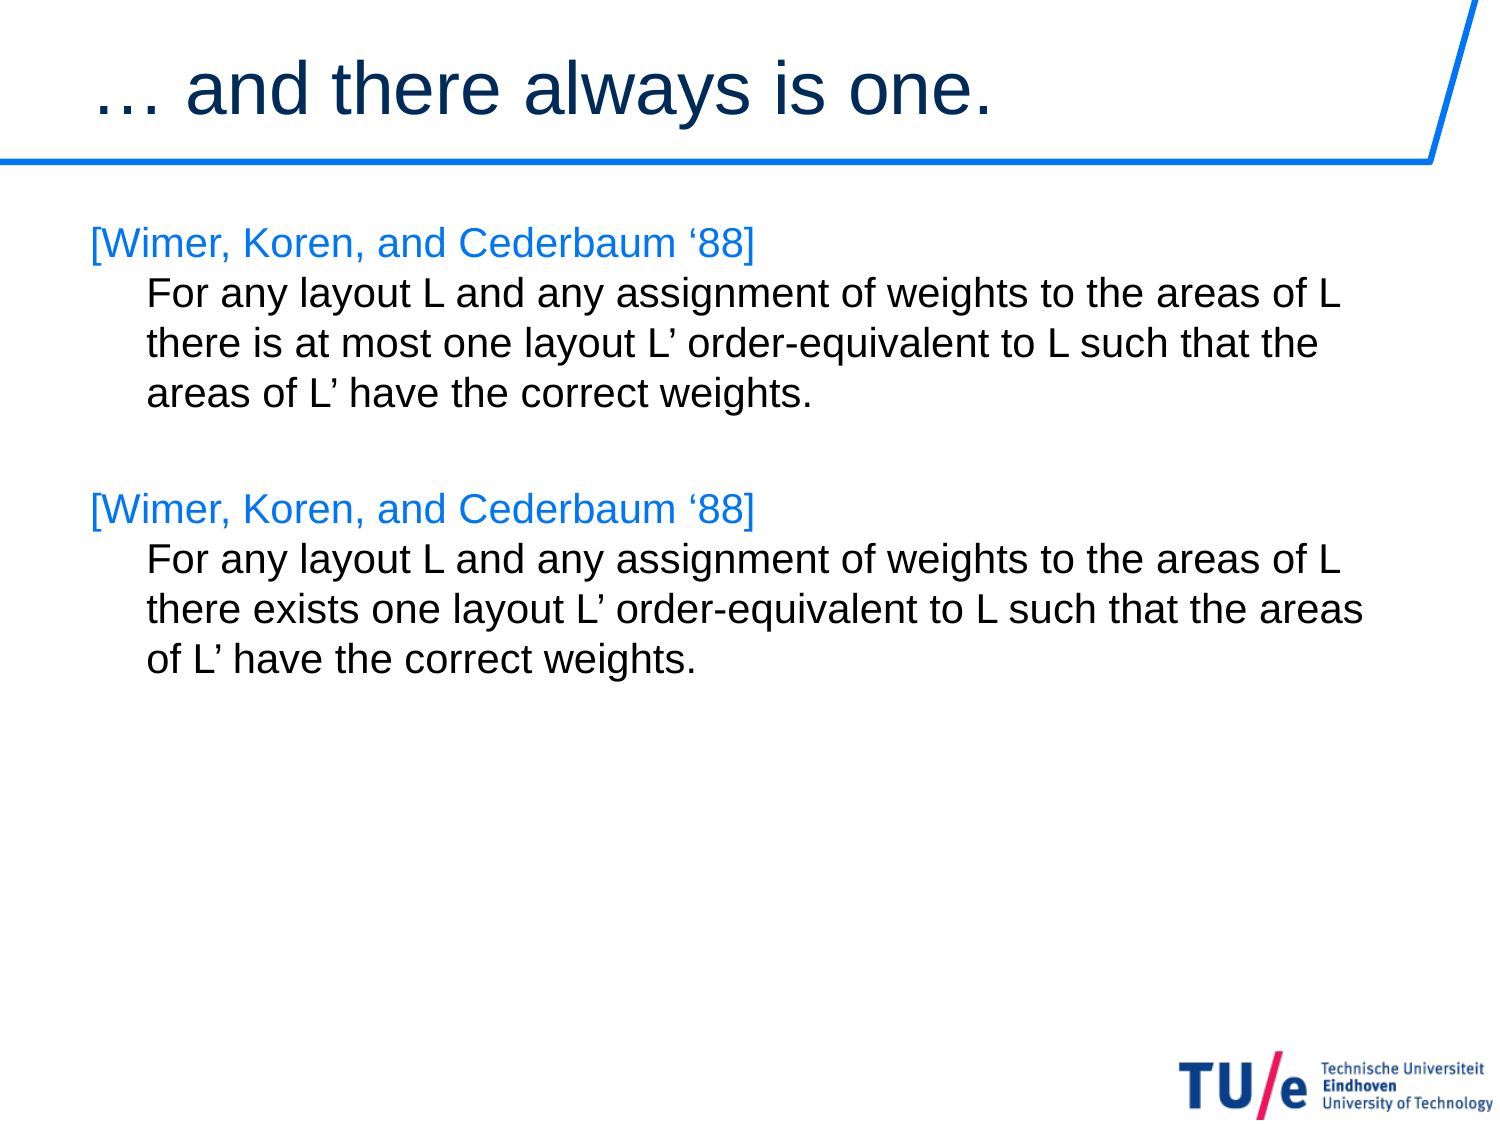

# … and there always is one.
[Wimer, Koren, and Cederbaum ‘88]
For any layout L and any assignment of weights to the areas of L  there is at most one layout L’ order-equivalent to L such that the areas of L’ have the correct weights.

[Wimer, Koren, and Cederbaum ‘88]
For any layout L and any assignment of weights to the areas of L  there exists one layout L’ order-equivalent to L such that the areas of L’ have the correct weights.